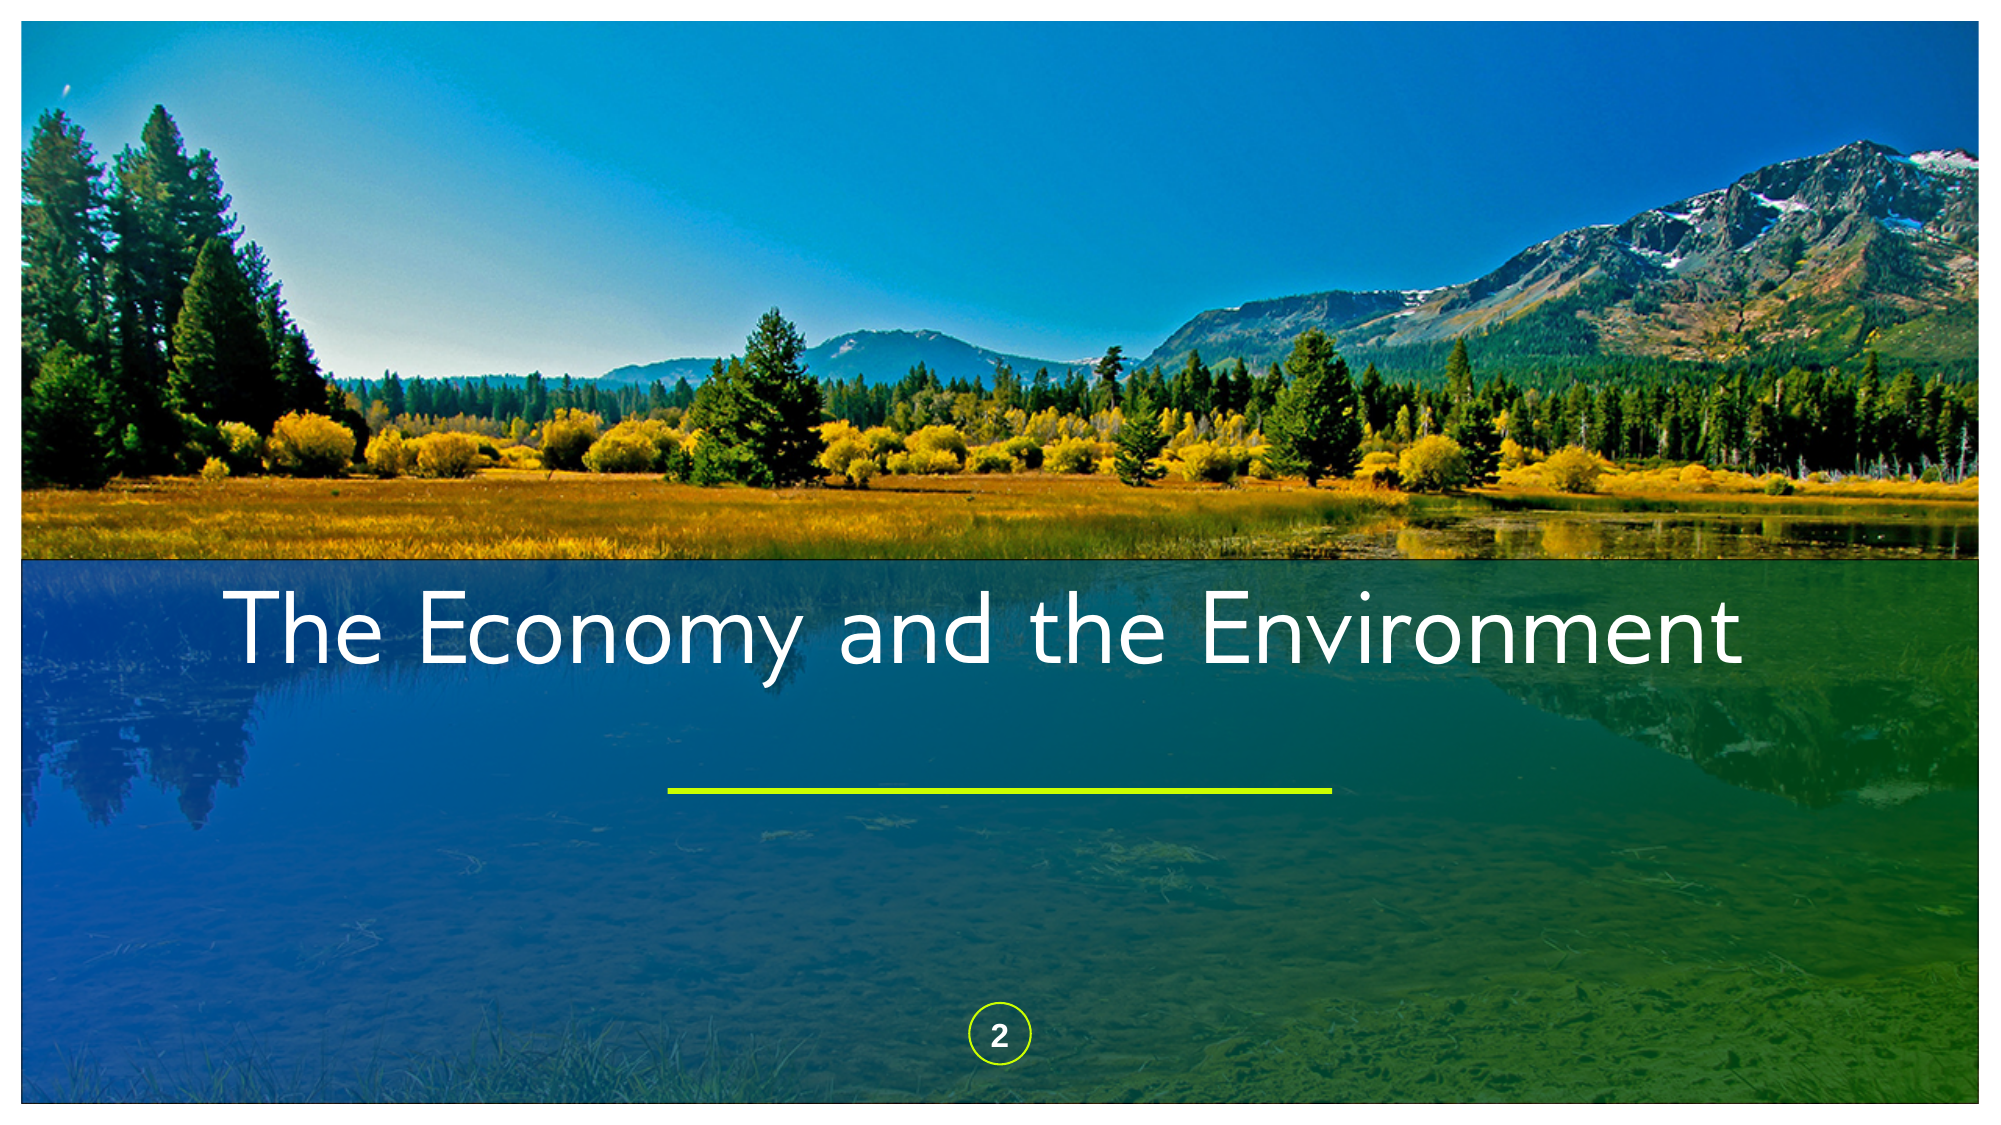

# The Economy and the Environment
2